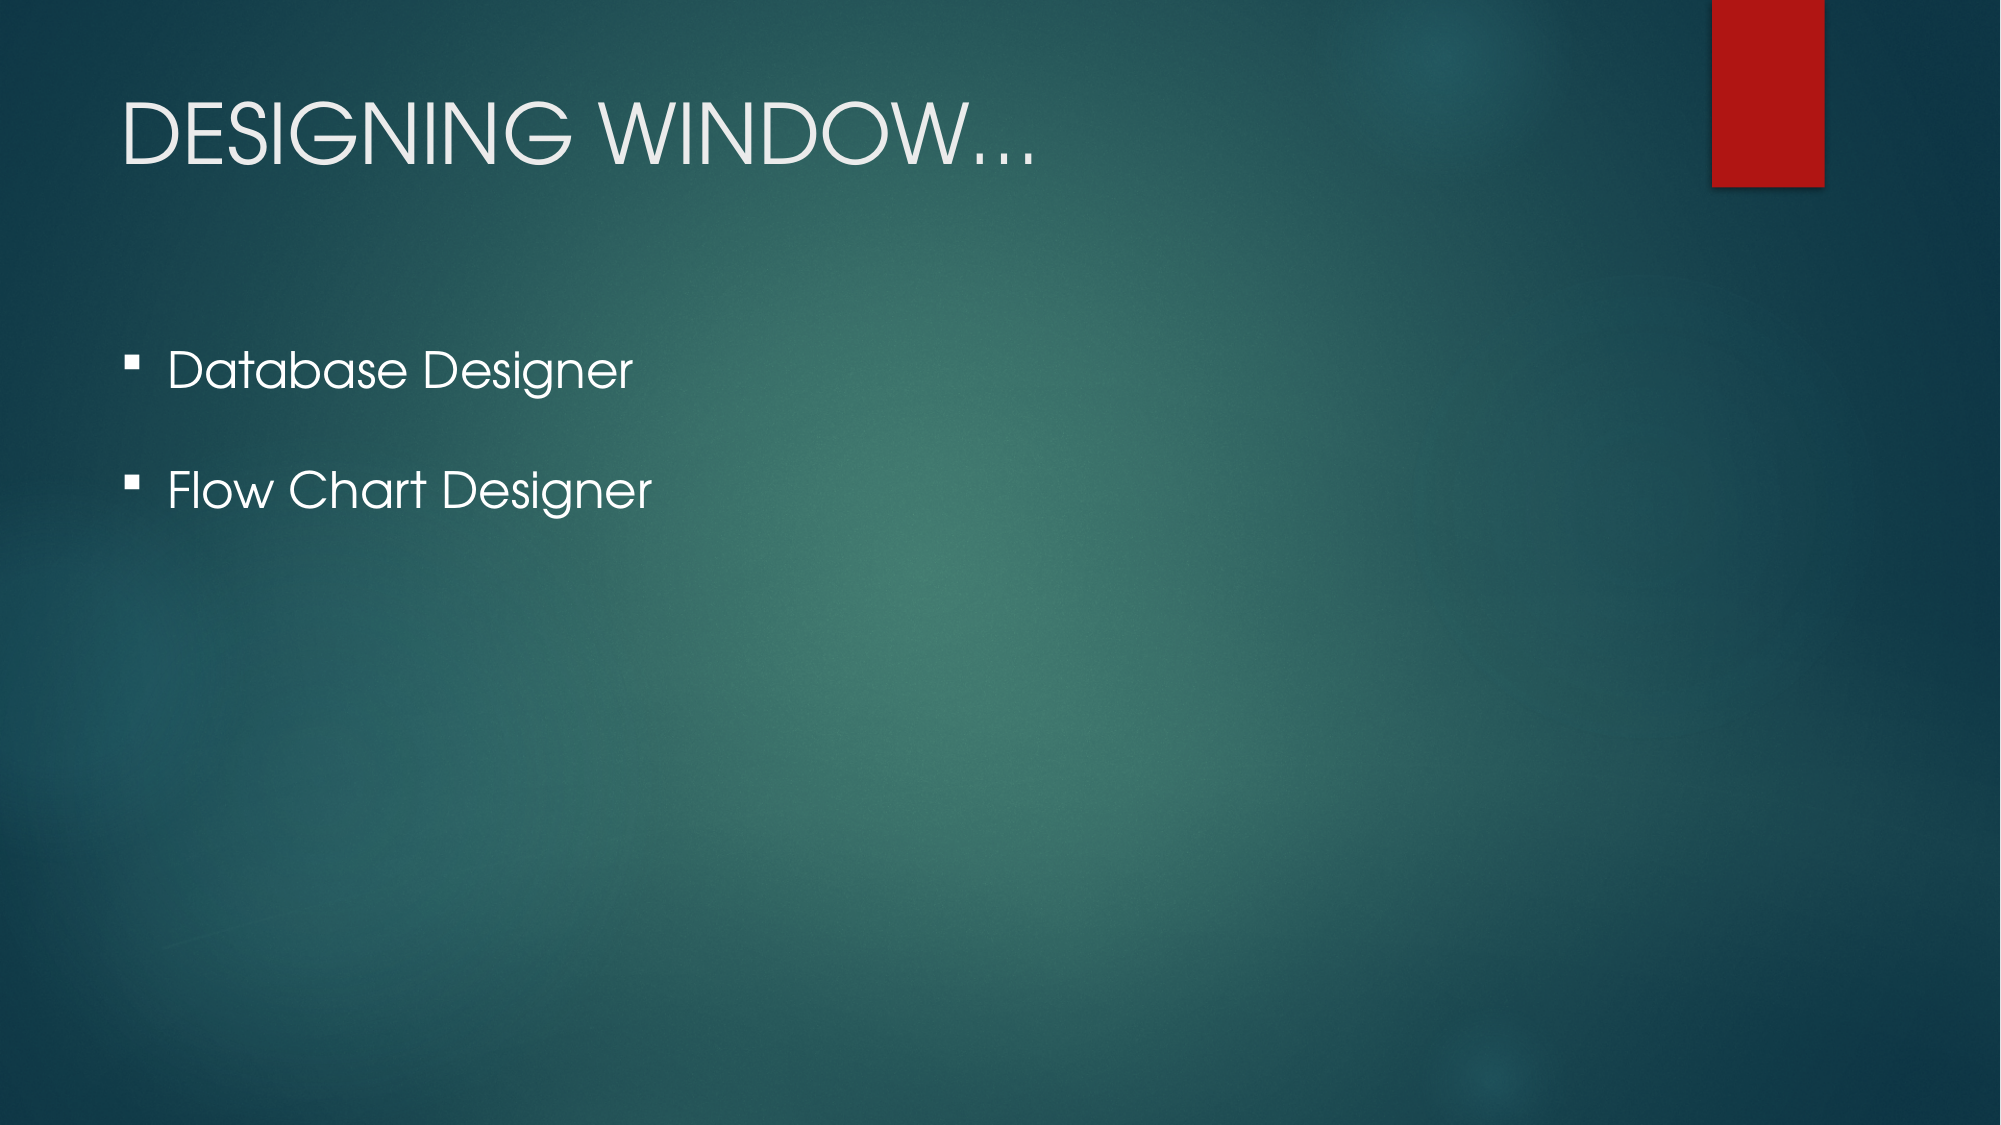

DESIGNING WINDOW…
Database Designer

Flow Chart Designer